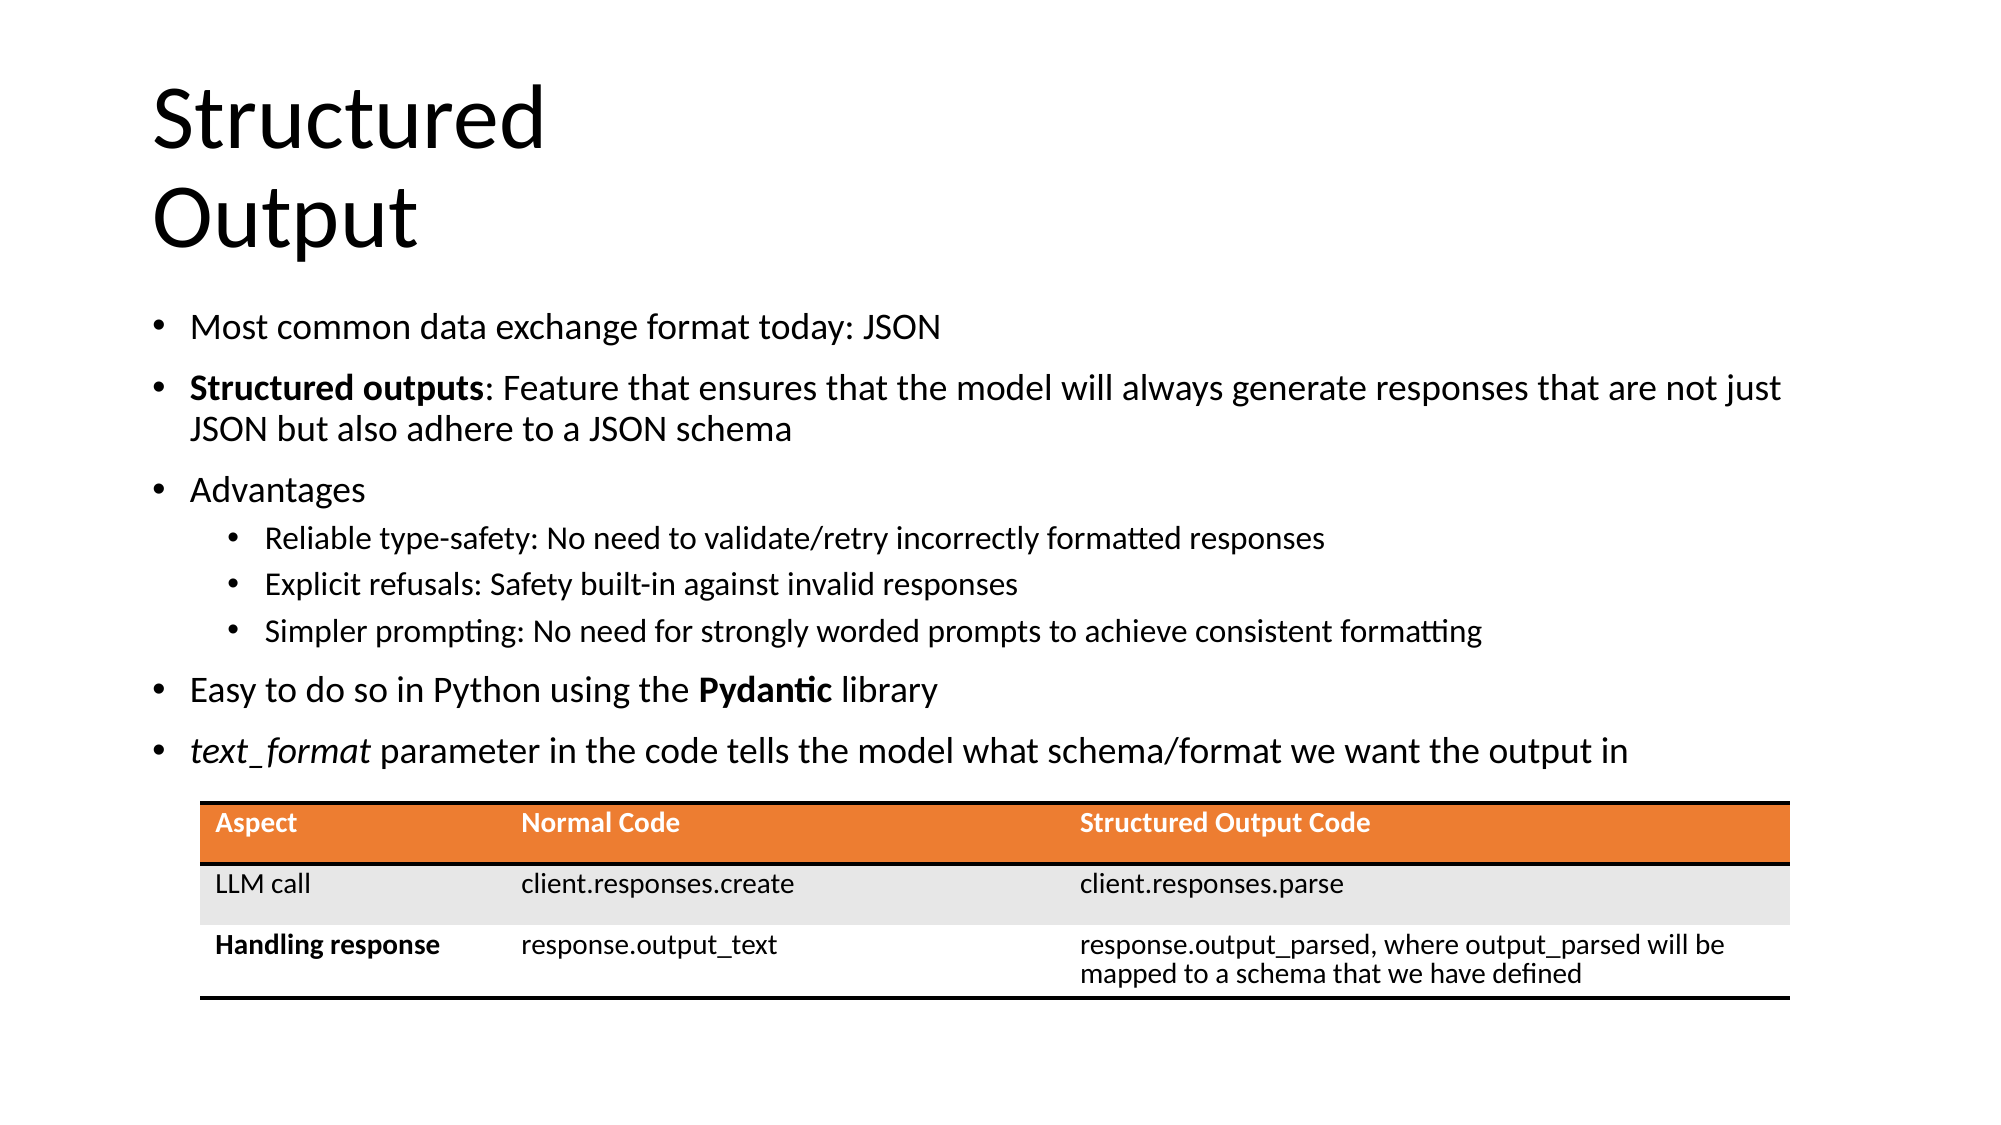

# Structured Output
Most common data exchange format today: JSON
Structured outputs: Feature that ensures that the model will always generate responses that are not just JSON but also adhere to a JSON schema
Advantages
Reliable type-safety: No need to validate/retry incorrectly formatted responses
Explicit refusals: Safety built-in against invalid responses
Simpler prompting: No need for strongly worded prompts to achieve consistent formatting
Easy to do so in Python using the Pydantic library
text_format parameter in the code tells the model what schema/format we want the output in
| Aspect | Normal Code | Structured Output Code |
| --- | --- | --- |
| LLM call | client.responses.create | client.responses.parse |
| Handling response | response.output\_text | response.output\_parsed, where output\_parsed will be mapped to a schema that we have defined |